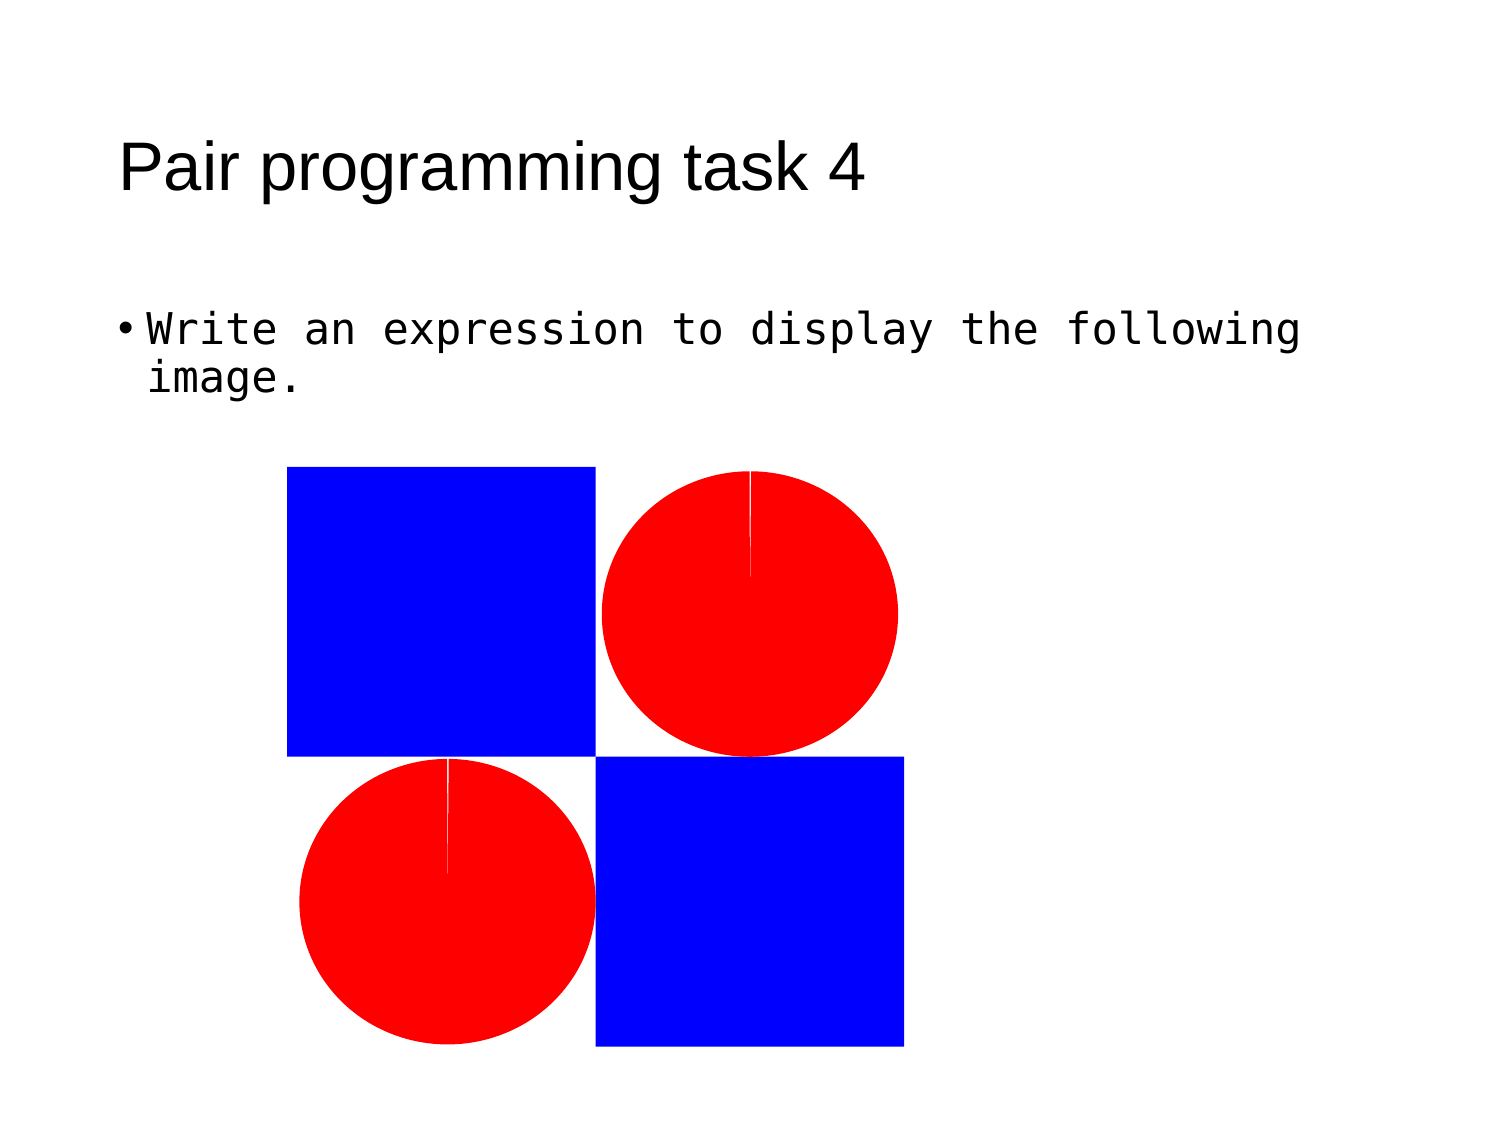

# Pair programming task 4
Write an expression to display the following image.